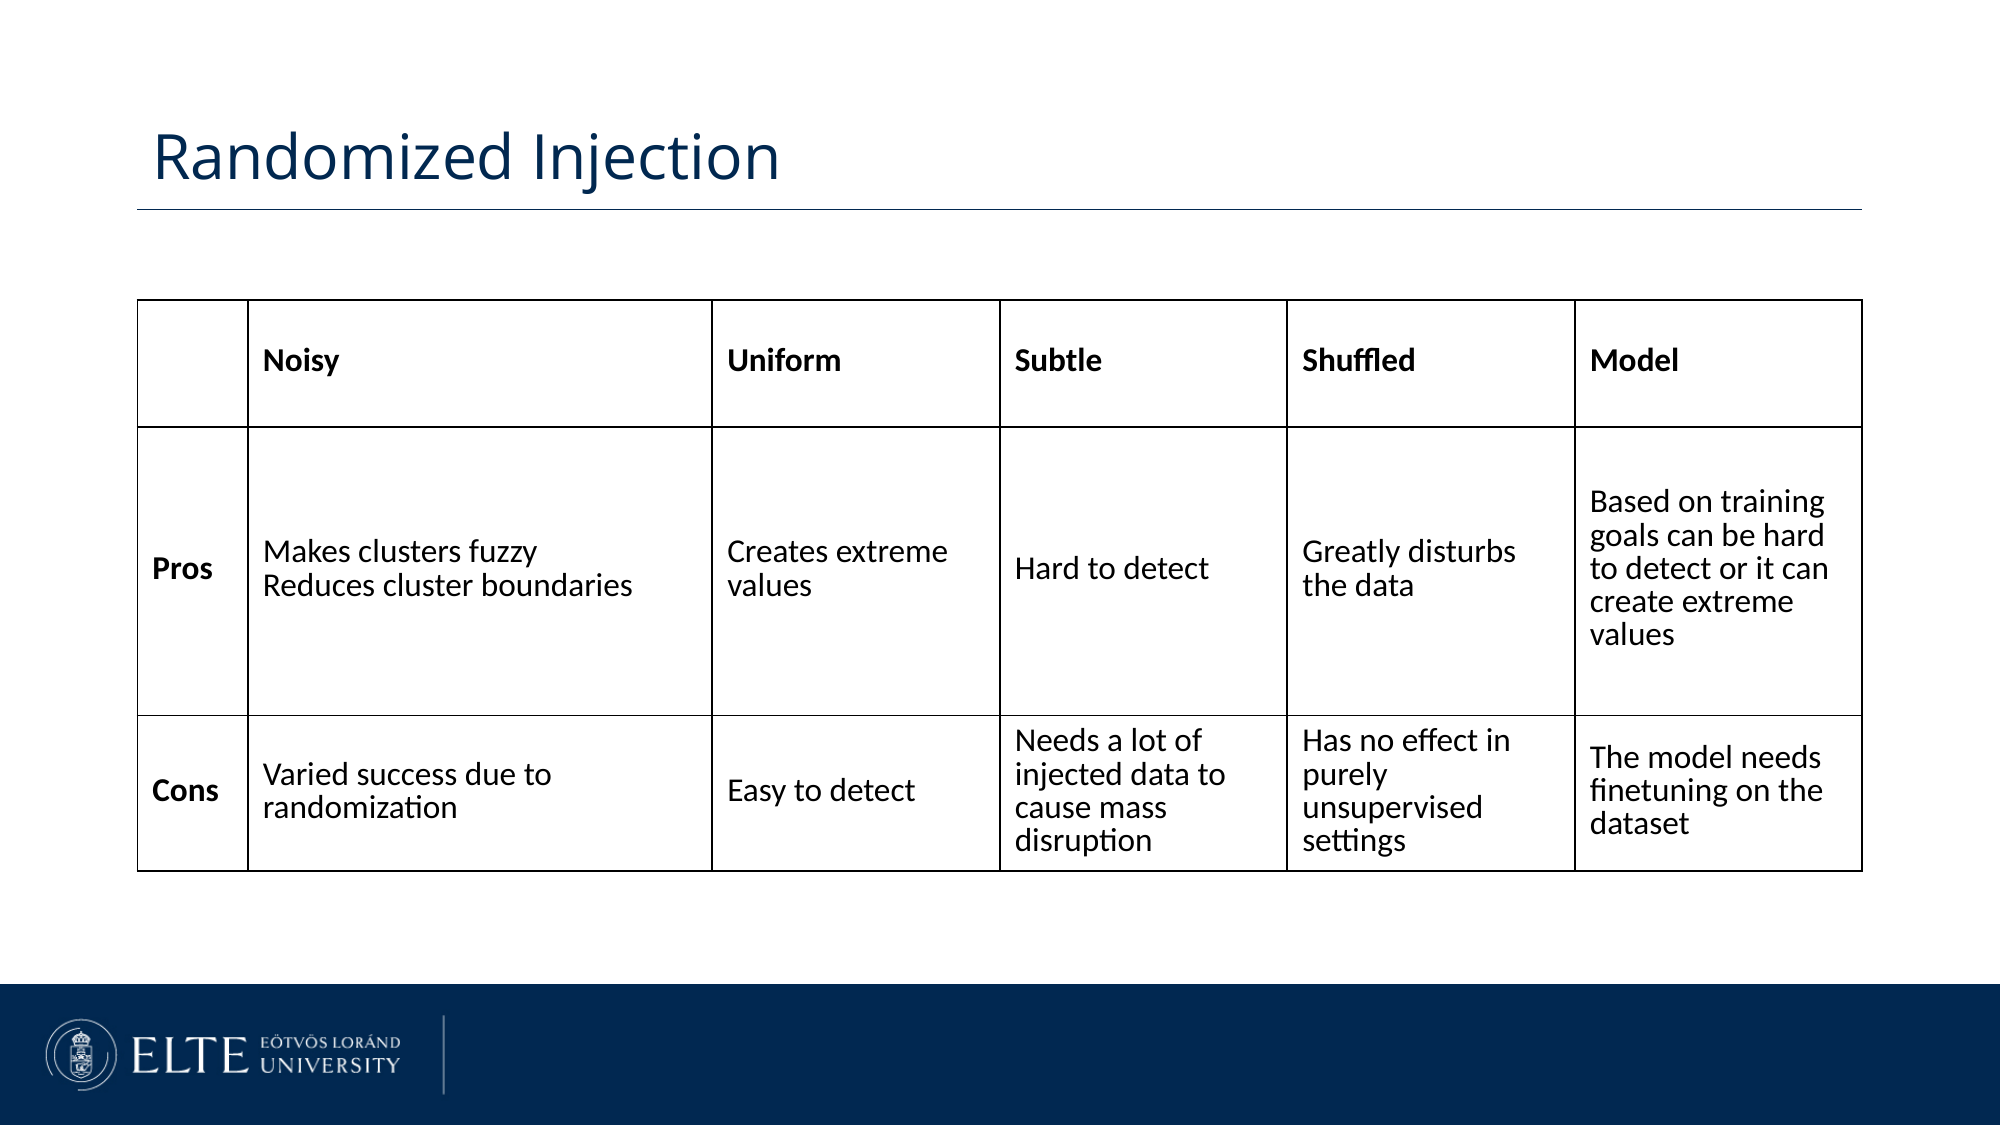

Randomized Injection
|  | Noisy | Uniform | Subtle | Shuffled | Model |
| --- | --- | --- | --- | --- | --- |
| Pros | Makes clusters fuzzy Reduces cluster boundaries | Creates extreme values | Hard to detect | Greatly disturbs the data | Based on training goals can be hard to detect or it can create extreme values |
| Cons | Varied success due to randomization | Easy to detect | Needs a lot of injected data to cause mass disruption | Has no effect in purely unsupervised settings | The model needs finetuning on the dataset |